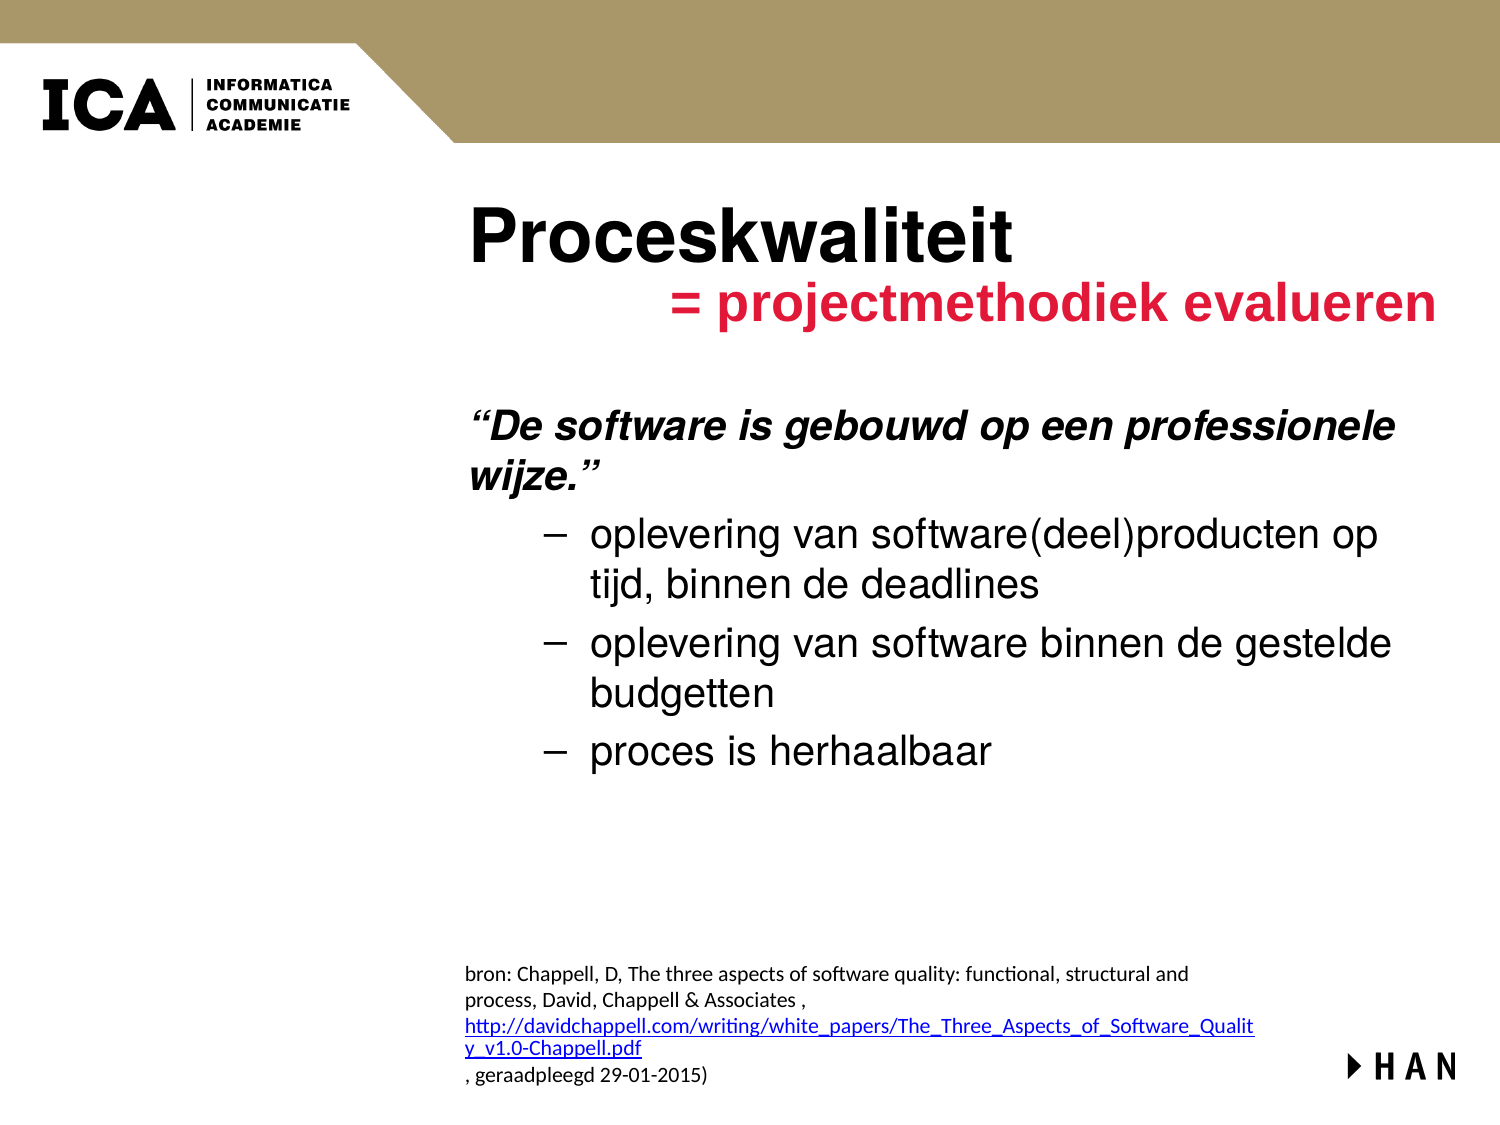

# Proceskwaliteit
= projectmethodiek evalueren

“De software is gebouwd op een professionele wijze.”
oplevering van software(deel)producten op tijd, binnen de deadlines
oplevering van software binnen de gestelde budgetten
proces is herhaalbaar
bron: Chappell, D, The three aspects of software quality: functional, structural and process, David, Chappell & Associates ,
http://davidchappell.com/writing/white_papers/The_Three_Aspects_of_Software_Quality_v1.0-Chappell.pdf, geraadpleegd 29-01-2015)